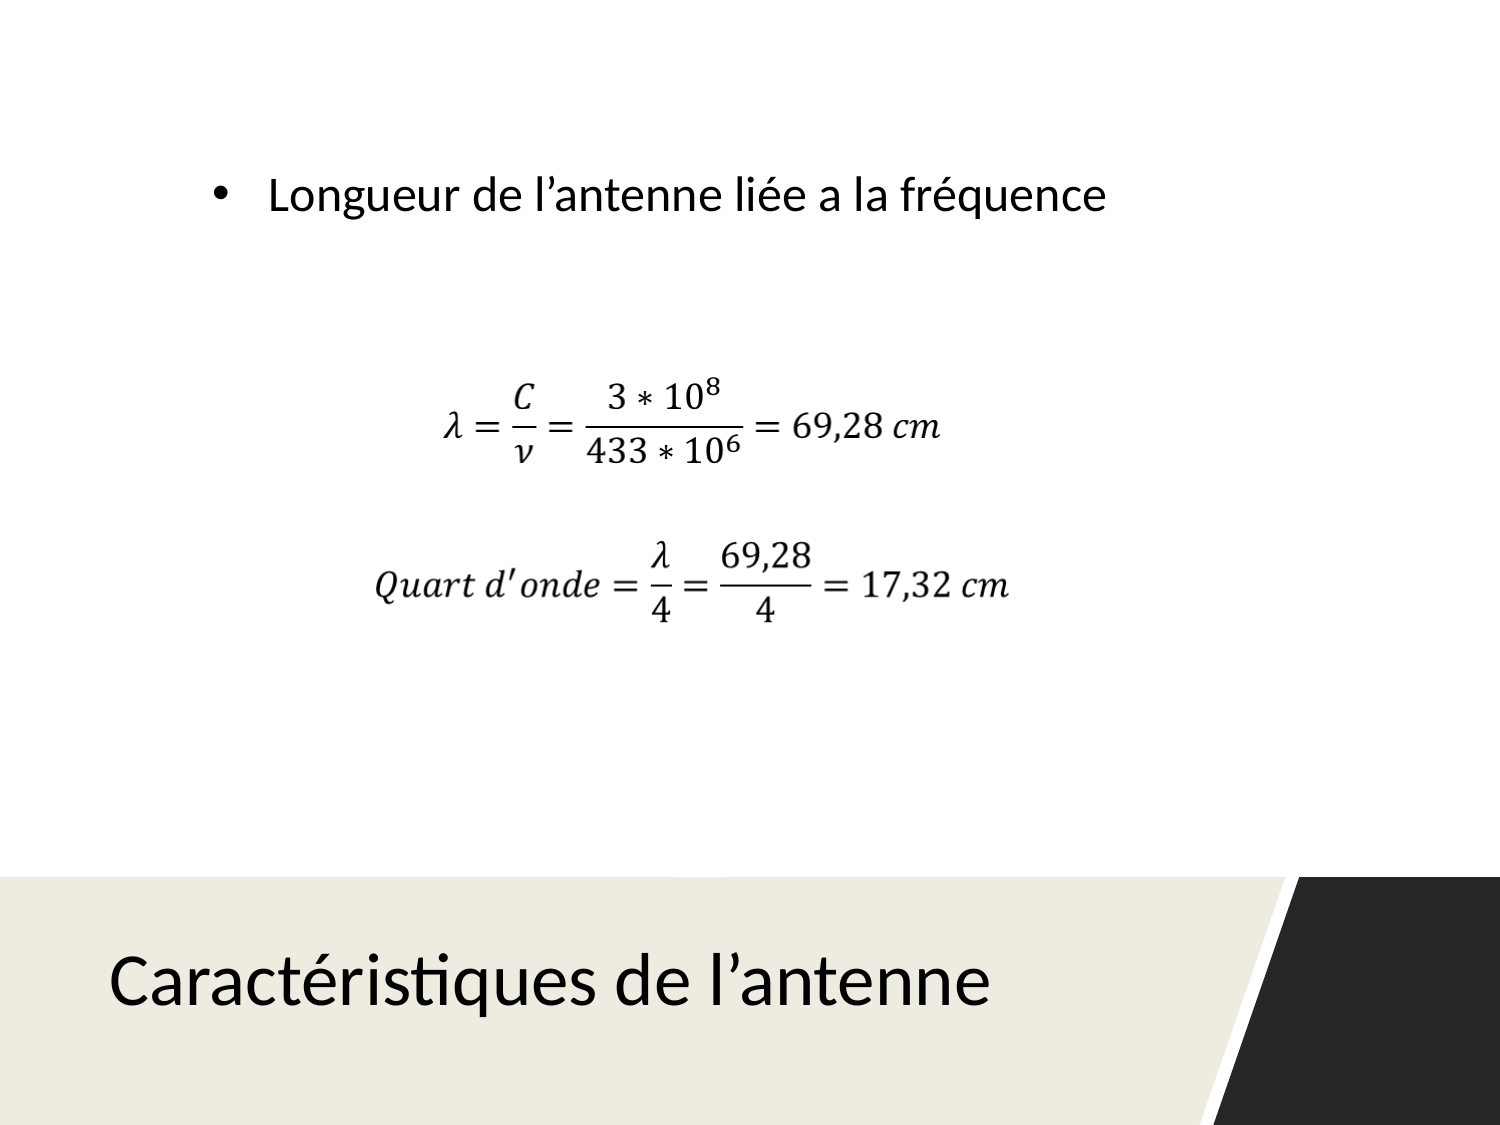

Longueur de l’antenne liée a la fréquence

# Caractéristiques de l’antenne